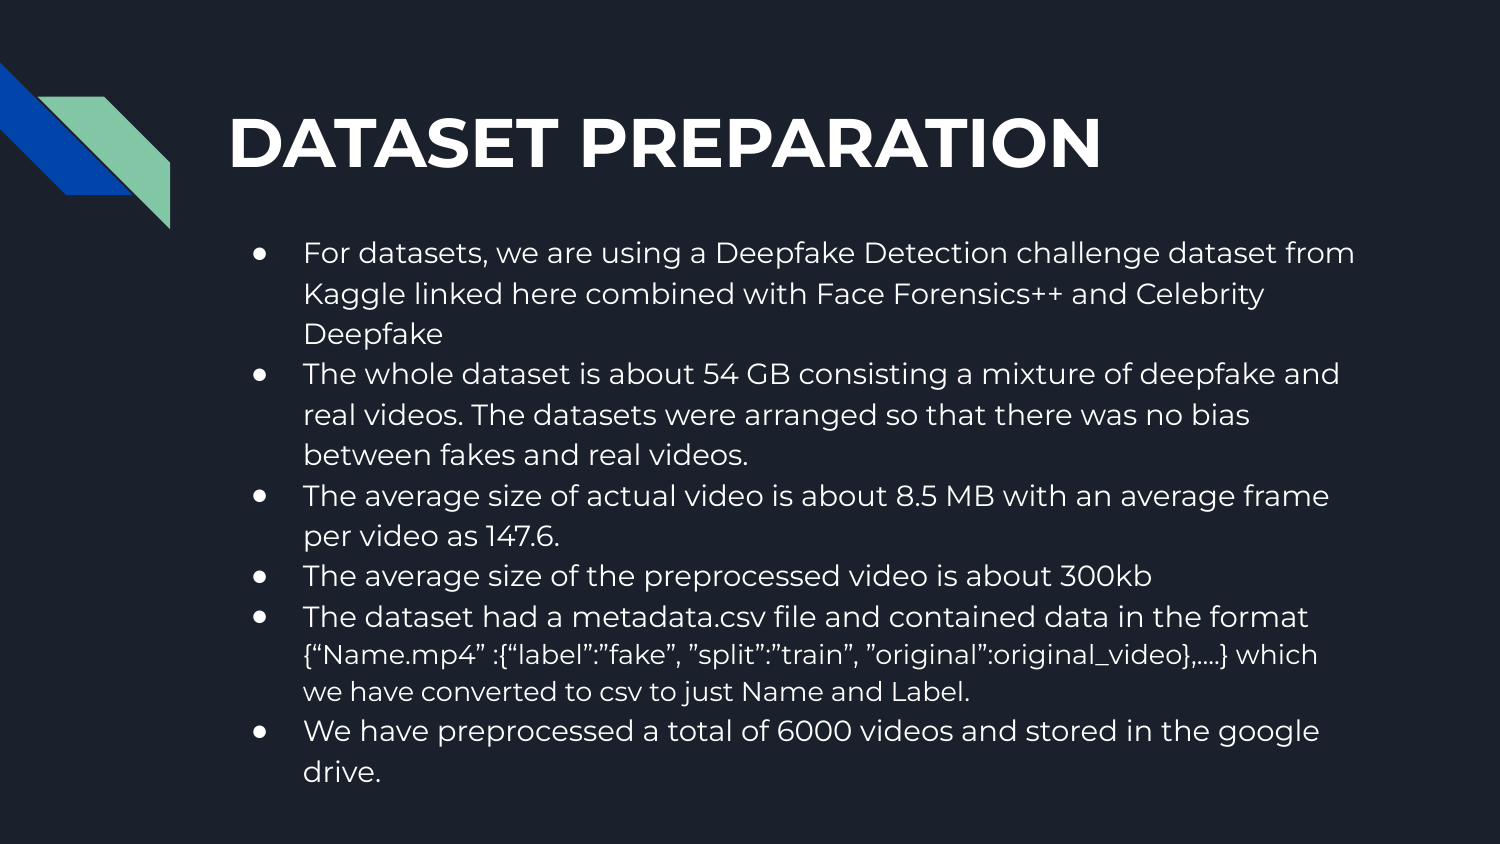

# DATASET PREPARATION
For datasets, we are using a Deepfake Detection challenge dataset from Kaggle linked here combined with Face Forensics++ and Celebrity Deepfake
The whole dataset is about 54 GB consisting a mixture of deepfake and real videos. The datasets were arranged so that there was no bias between fakes and real videos.
The average size of actual video is about 8.5 MB with an average frame per video as 147.6.
The average size of the preprocessed video is about 300kb
The dataset had a metadata.csv file and contained data in the format {“Name.mp4” :{“label”:”fake”, ”split”:”train”, ”original”:original_video},....} which we have converted to csv to just Name and Label.
We have preprocessed a total of 6000 videos and stored in the google drive.